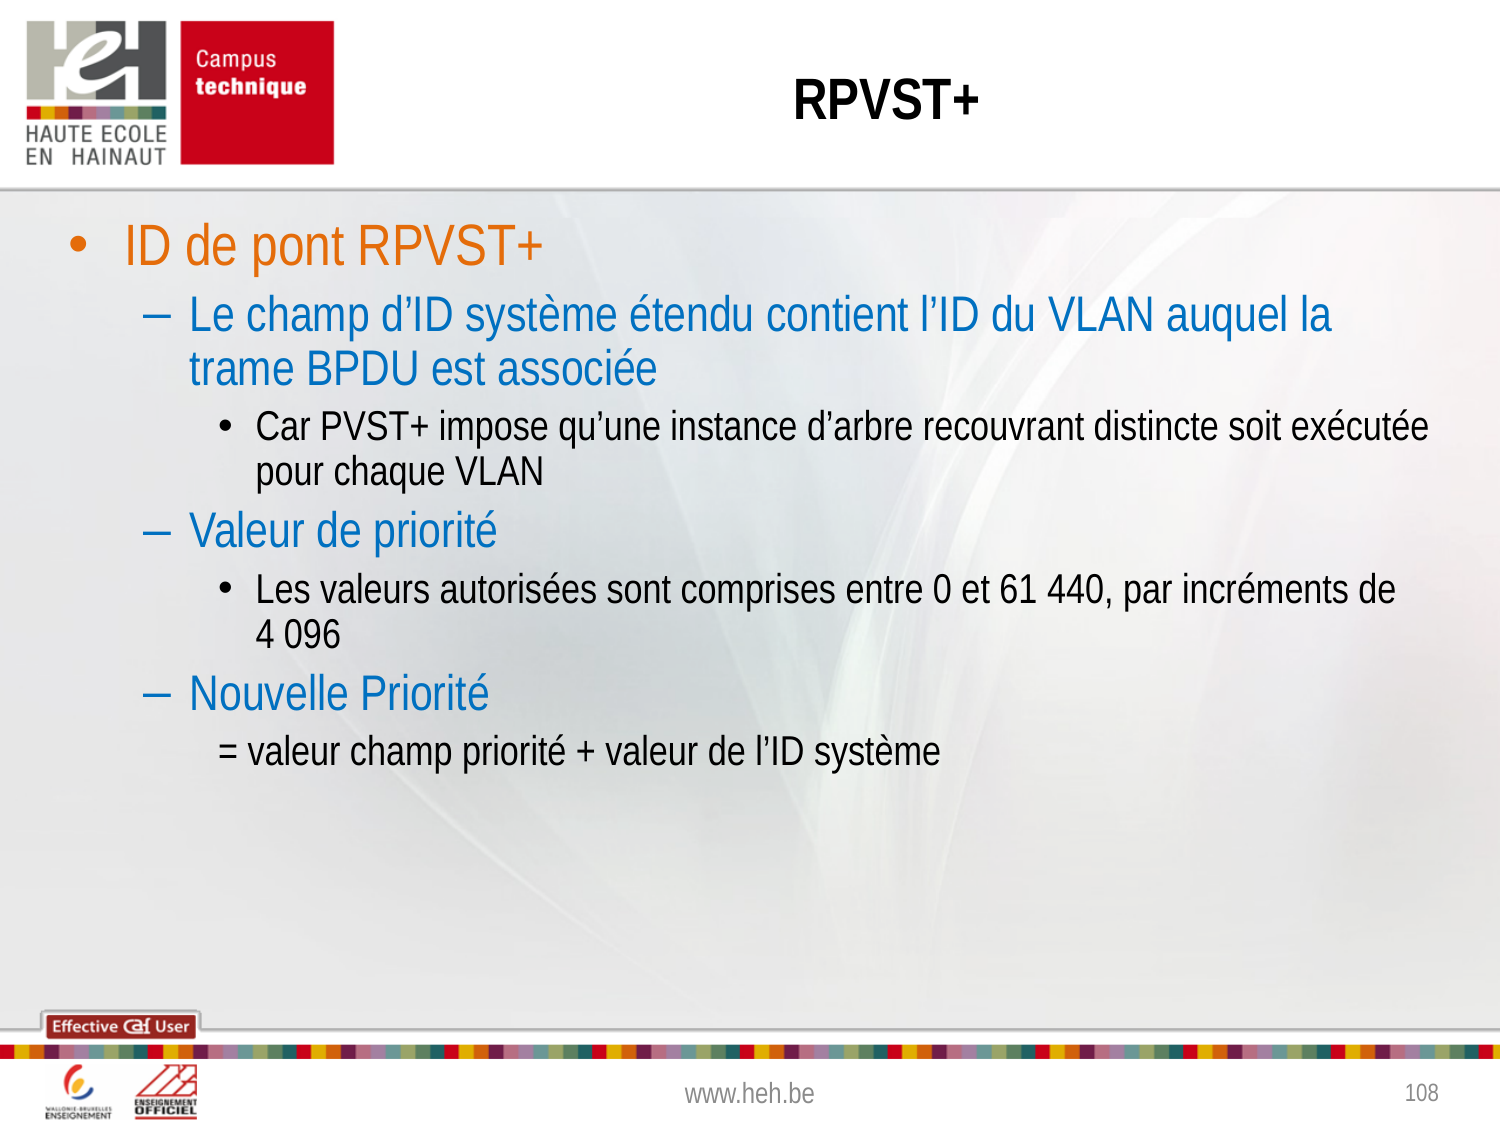

# RPVST+
ID de pont RPVST+
Le champ d’ID système étendu contient l’ID du VLAN auquel la trame BPDU est associée
Car PVST+ impose qu’une instance d’arbre recouvrant distincte soit exécutée pour chaque VLAN
Valeur de priorité
Les valeurs autorisées sont comprises entre 0 et 61 440, par incréments de 4 096
Nouvelle Priorité
= valeur champ priorité + valeur de l’ID système

www.heh.be
108